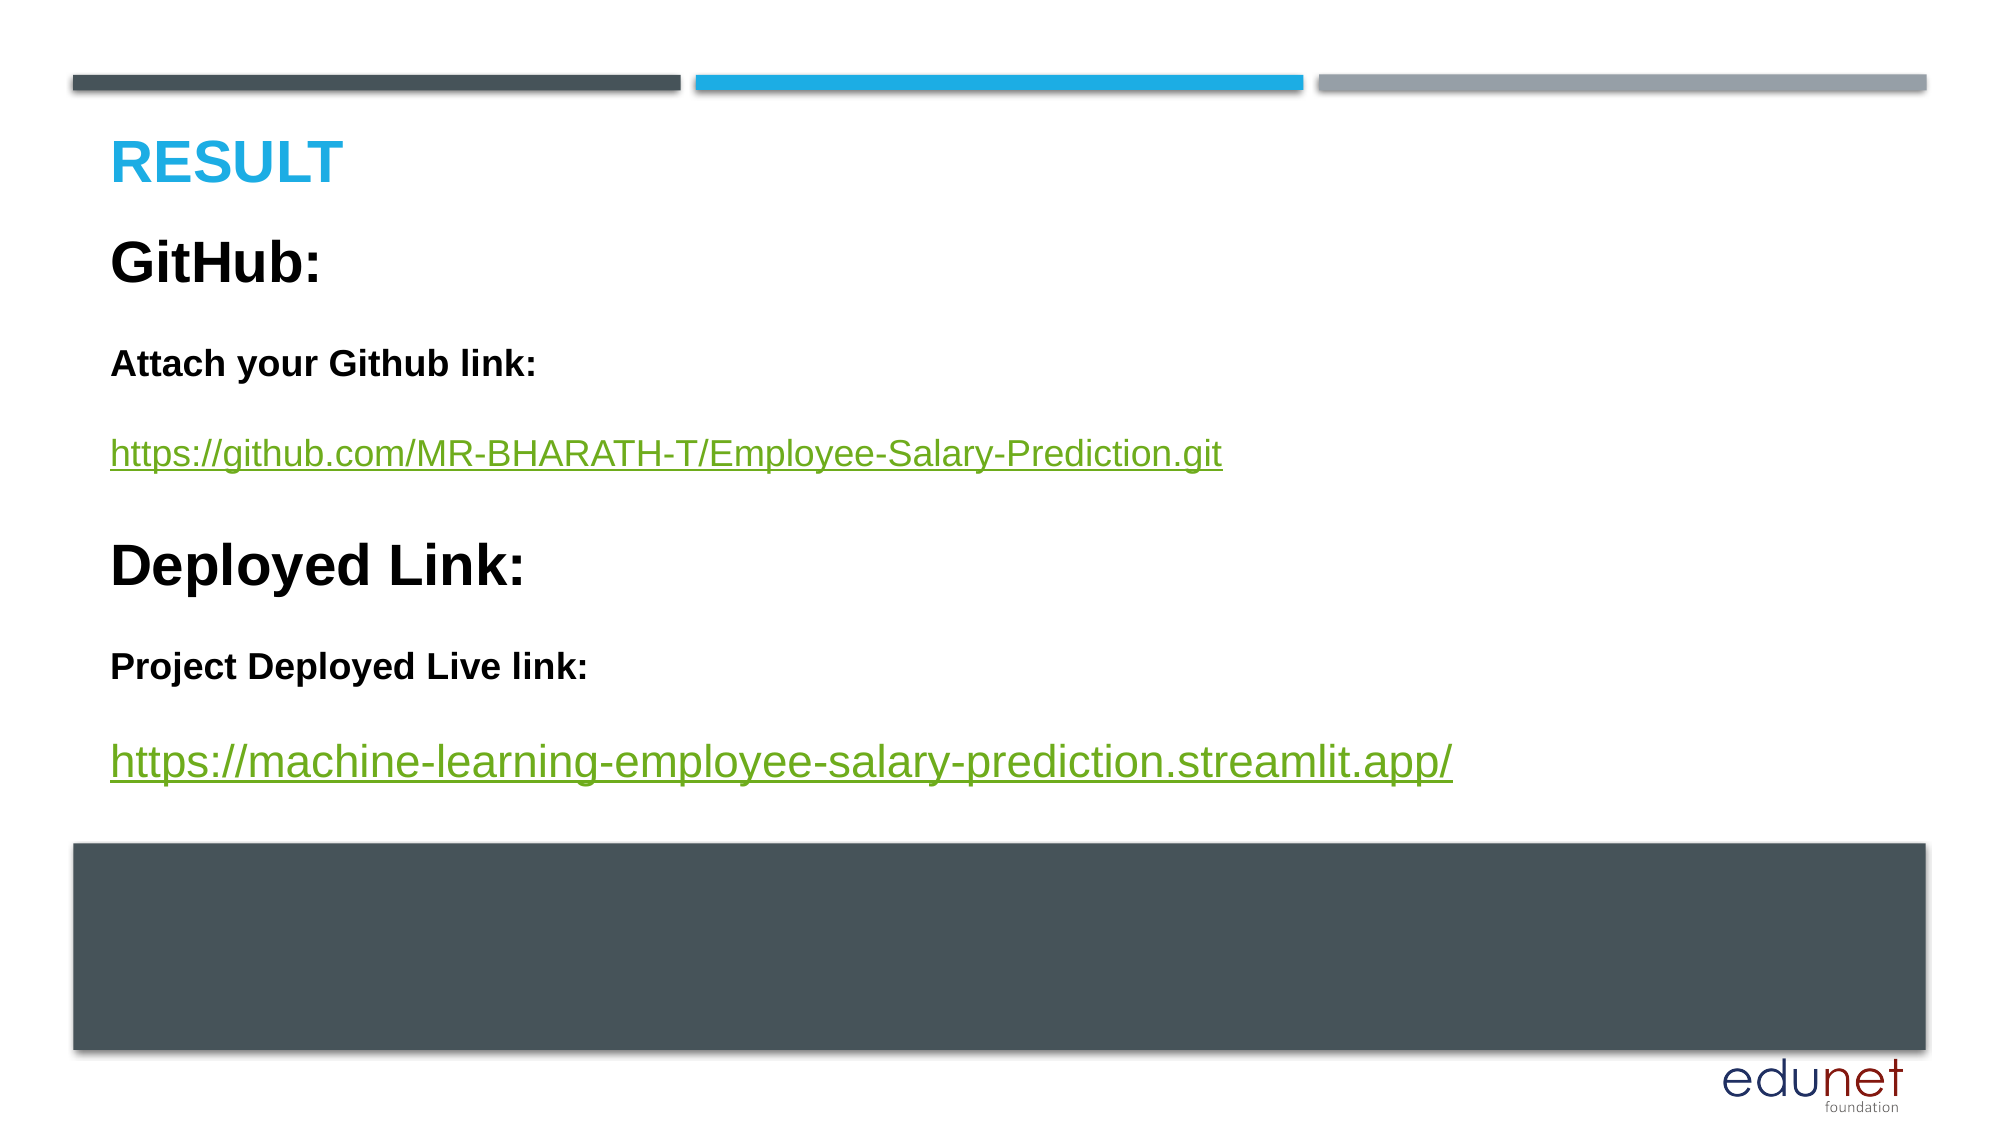

Result
GitHub:

Attach your Github link:

https://github.com/MR-BHARATH-T/Employee-Salary-Prediction.git
Deployed Link:

Project Deployed Live link:

https://machine-learning-employee-salary-prediction.streamlit.app/